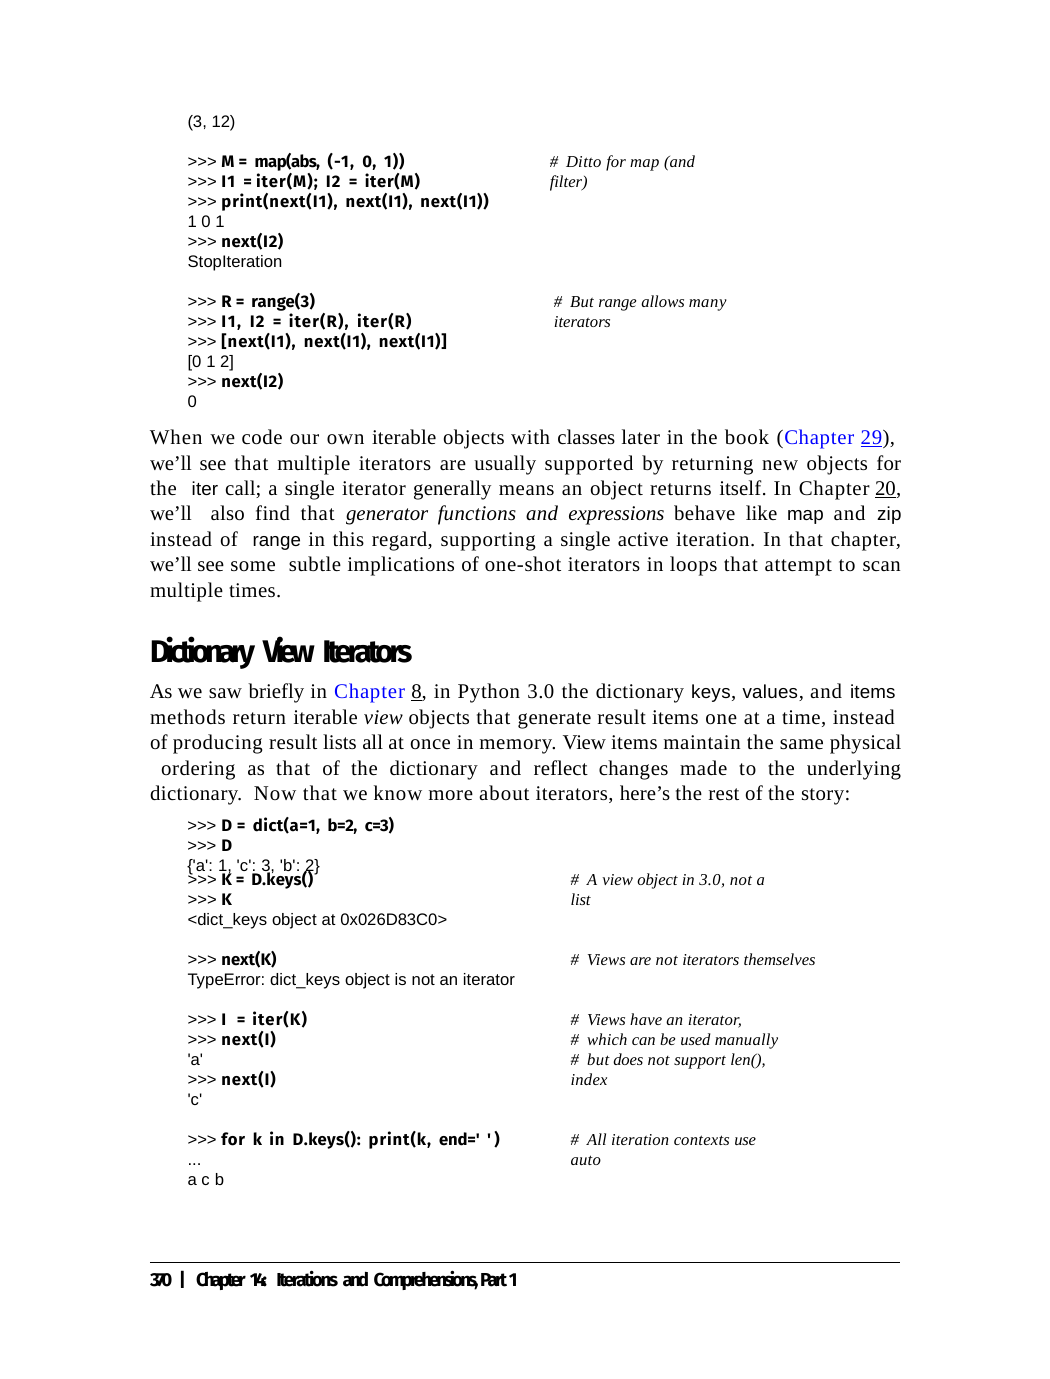

(3, 12)
>>> M = map(abs, (-1, 0, 1))
>>> I1 = iter(M); I2 = iter(M)
>>> print(next(I1), next(I1), next(I1))
1 0 1
>>> next(I2)
StopIteration
# Ditto for map (and filter)
>>> R = range(3)
>>> I1, I2 = iter(R), iter(R)
>>> [next(I1), next(I1), next(I1)]
[0 1 2]
>>> next(I2)
0
# But range allows many iterators
When we code our own iterable objects with classes later in the book (Chapter 29),  we’ll see that multiple iterators are usually supported by returning new objects for the  iter call; a single iterator generally means an object returns itself. In Chapter 20, we’ll  also find that generator functions and expressions behave like map and zip instead of  range in this regard, supporting a single active iteration. In that chapter, we’ll see some  subtle implications of one-shot iterators in loops that attempt to scan multiple times.

Dictionary View Iterators
As we saw briefly in Chapter 8, in Python 3.0 the dictionary keys, values, and items  methods return iterable view objects that generate result items one at a time, instead  of producing result lists all at once in memory. View items maintain the same physical  ordering as that of the dictionary and reflect changes made to the underlying dictionary.  Now that we know more about iterators, here’s the rest of the story:
>>> D = dict(a=1, b=2, c=3)
>>> D
{'a': 1, 'c': 3, 'b': 2}
>>> K = D.keys()
>>> K
<dict_keys object at 0x026D83C0>
# A view object in 3.0, not a list
>>> next(K)
TypeError: dict_keys object is not an iterator
# Views are not iterators themselves
>>> I = iter(K)
>>> next(I)
'a'
>>> next(I)
'c'
# Views have an iterator,
# which can be used manually
# but does not support len(), index
>>> for k in D.keys(): print(k, end=' ')
...
a c b
# All iteration contexts use auto

370  |  Chapter 14:  Iterations and Comprehensions, Part 1